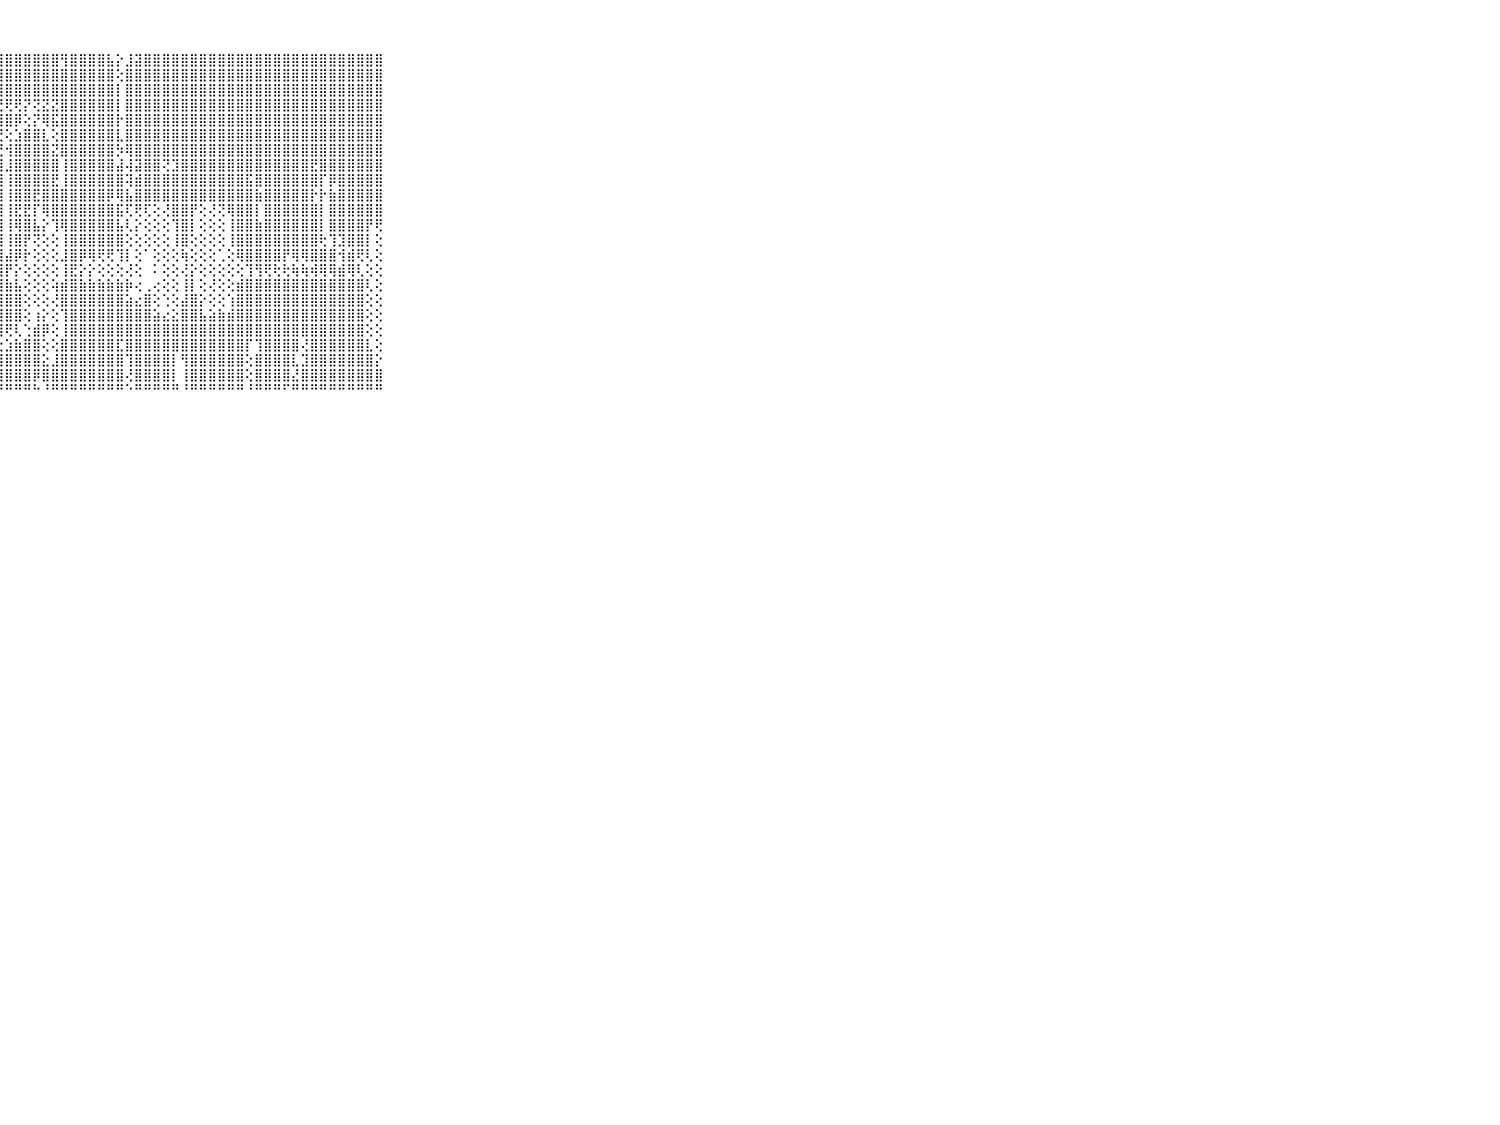

⠀⠀⠀⠀⠀⠀⠀⠀⠀⠀⠀⢱⣿⣷⢝⢹⣿⣿⣿⣿⣿⣿⣿⣿⣿⣿⣿⣿⣿⣿⣿⣿⣿⣿⢻⣿⣿⣿⣿⣧⡕⣸⣽⣿⣿⣿⣿⣿⣿⣿⣿⣿⣿⣿⣿⣿⣿⣿⣿⣿⣿⣿⣿⣿⣿⣿⣿⣿⣿⠀⠀⠀⠀⠀⠀⠀⠀⠀⠀⠀⠀
⠀⠀⠀⠀⠀⠀⠀⠀⠀⠀⠀⣿⣿⣿⣿⣷⣿⣿⣿⣿⣿⣿⣿⣿⣿⣿⣿⣿⣿⣿⣿⣿⣿⣿⣿⣿⣿⣿⣿⣿⢕⣿⣿⣿⣿⣿⣿⣿⣿⣿⣿⣿⣿⣿⣿⣿⣿⣿⣿⣿⣿⣿⣿⣿⣿⣿⣿⣿⣿⠀⠀⠀⠀⠀⠀⠀⠀⠀⠀⠀⠀
⠀⠀⠀⠀⠀⠀⠀⠀⠀⠀⠀⣿⣿⣿⣿⣿⣿⣿⣿⣿⣿⣿⣿⣿⣿⣿⣿⣿⣿⣿⣿⣿⣿⣿⣿⣿⣿⣿⣿⣿⡇⣿⣿⣿⣿⣿⣿⣿⣿⣿⣿⣿⣿⣿⣿⣿⣿⣿⣿⣿⣿⣿⣿⣿⣿⣿⣿⣿⣿⠀⠀⠀⠀⠀⠀⠀⠀⠀⠀⠀⠀
⠀⠀⠀⠀⠀⠀⠀⠀⠀⠀⠀⣿⣿⣿⣿⡟⢟⢟⢟⢟⢟⢟⡿⢟⢟⢟⢻⢟⢟⢟⡝⢝⣝⣝⣿⣿⣿⣿⣿⣿⡇⣿⣿⣿⣿⣿⣿⣿⣿⣿⣿⣿⣿⣿⣿⣿⣿⣿⣿⣿⣿⣿⣿⣿⣿⣿⣿⣿⣿⠀⠀⠀⠀⠀⠀⠀⠀⠀⠀⠀⠀
⠀⠀⠀⠀⠀⠀⠀⠀⠀⠀⠀⣿⣿⣿⣿⣇⣻⡟⢕⢻⣿⣿⣿⣟⢕⡻⣿⣿⣿⡿⢕⡝⢿⣯⣿⣿⣿⣿⣿⣿⡗⣿⣿⣿⣿⣿⣿⣿⣿⣿⣿⣿⣿⣿⣿⣿⣿⣿⣿⣿⣿⣿⣿⣿⣿⣿⣿⣿⣿⠀⠀⠀⠀⠀⠀⠀⠀⠀⠀⠀⠀
⠀⠀⠀⠀⠀⠀⠀⠀⠀⠀⠀⣿⣿⣿⣿⡏⢝⢱⣿⣷⢜⢝⢝⣱⣿⣿⡕⢜⢕⣱⣿⣿⣇⢕⣿⣿⣿⣿⣿⣿⣇⣿⣿⣿⣿⣿⣿⣿⣿⣿⣿⣿⣿⣿⣿⣿⣿⣿⣿⣿⣿⣿⣿⣿⣿⣿⣿⣿⣿⠀⠀⠀⠀⠀⠀⠀⠀⠀⠀⠀⠀
⠀⠀⠀⠀⠀⠀⠀⠀⠀⠀⠀⣿⣿⣿⣿⡧⣵⣿⣿⣿⣿⣷⢸⣿⣿⣿⣿⣟⢺⣿⣿⣿⣿⣝⣿⣿⣿⣿⣿⣿⡳⢿⣿⣿⣿⣿⣿⣿⣿⣿⣿⣿⣿⣿⣿⣿⣿⣿⣿⣿⣿⣿⣿⣿⣿⣿⣿⣿⣿⠀⠀⠀⠀⠀⠀⠀⠀⠀⠀⠀⠀
⠀⠀⠀⠀⠀⠀⠀⠀⠀⠀⠀⣿⣿⣿⣿⡇⢸⣿⣿⣿⣿⣏⢸⣿⣿⣿⣿⣿⣸⣿⣿⣿⣿⣿⢸⣿⣿⣿⣿⣿⣼⢼⣽⣿⣿⢝⣹⣿⣿⣿⣿⣿⣿⣿⣿⣿⣿⣿⣿⣿⣿⣟⣿⣿⣿⣿⣿⣿⣿⠀⠀⠀⠀⠀⠀⠀⠀⠀⠀⠀⠀
⠀⠀⠀⠀⠀⠀⠀⠀⠀⠀⠀⣿⣿⣿⣿⢇⢸⣿⣿⣿⣿⡯⢸⣿⣿⣿⣿⣿⢸⣿⣿⣿⣿⣟⢸⣿⣿⣿⣿⣿⣿⢽⣾⣿⣿⣿⣿⣿⣿⣿⣿⣿⣿⣿⣯⣿⣿⣿⣿⣿⣿⣿⡏⡿⣿⣿⣿⣿⣿⠀⠀⠀⠀⠀⠀⠀⠀⠀⠀⠀⠀
⠀⠀⠀⠀⠀⠀⠀⠀⠀⠀⠀⣿⣿⣿⣿⢇⢸⣿⣿⣿⣿⡏⢸⣿⣿⣿⣿⣿⢸⣿⣿⣟⣿⣿⣿⣿⣿⣿⣿⡿⢿⣧⣿⣿⣿⣿⣿⣿⣿⣿⣿⣿⣿⣿⣿⣷⣿⣿⣿⣿⣿⡗⡗⣷⣿⣿⣿⣿⣿⠀⠀⠀⠀⠀⠀⠀⠀⠀⠀⠀⠀
⠀⠀⠀⠀⠀⠀⠀⠀⠀⠀⠀⣿⣿⣷⣵⢕⢱⣼⣿⣿⣿⡇⢸⣿⢿⢿⢿⣿⢸⣟⣟⡏⢿⣿⣿⣿⣿⣿⣿⣿⣯⢏⢟⢏⢕⢜⣿⣿⡟⢕⢜⢝⢿⣿⣿⡇⣿⣿⣿⣿⣿⣿⡇⣿⣿⣿⣿⣿⣿⠀⠀⠀⠀⠀⠀⠀⠀⠀⠀⠀⠀
⠀⠀⠀⠀⠀⠀⠀⠀⠀⠀⠀⣿⣿⣽⣽⢕⢸⣽⣽⣿⢿⢕⢸⣿⢕⢕⢜⢽⢸⢿⣿⣧⡕⢹⢿⣿⣿⣿⣿⣿⣧⢇⡕⢕⢕⢕⢹⣿⡇⢕⢕⢕⢸⣿⣿⣷⣿⣿⣿⣿⣿⣿⡇⣿⣿⣿⣿⡟⢟⠀⠀⠀⠀⠀⠀⠀⠀⠀⠀⠀⠀
⠀⠀⠀⠀⠀⠀⠀⠀⠀⠀⠀⣿⣿⢕⢜⢕⢜⣟⣟⢟⢝⢜⢸⡇⢕⢕⢕⢸⢸⣿⡟⢝⢕⢕⢸⣿⣿⣿⣿⣿⣿⢕⢕⢕⢕⢕⢸⣿⢕⢕⢕⢕⢸⣿⣿⣿⣿⣿⣿⣿⣿⣿⢗⢹⣹⣿⣿⡇⢕⠀⠀⠀⠀⠀⠀⠀⠀⠀⠀⠀⠀
⠀⠀⠀⠀⠀⠀⠀⠀⠀⠀⠀⢻⢻⢜⢕⢕⢸⢼⢕⢸⢱⢕⢸⢧⢵⡵⣵⣽⣼⡿⡗⢕⢕⢕⣸⣿⡿⢿⢟⢟⢹⡇⢕⠁⢕⢕⢕⢷⢕⢕⢕⢁⢕⢿⣿⣿⣿⣿⡟⢿⢿⣿⣿⣿⢺⣾⢟⢇⢕⠀⠀⠀⠀⠀⠀⠀⠀⠀⠀⠀⠀
⠀⠀⠀⠀⠀⠀⠀⠀⠀⠀⠀⢕⢕⢕⢕⢕⢕⢕⣕⢕⣕⣕⡕⢕⢕⢕⣕⣻⡟⡕⢕⢕⢕⢕⢸⣟⡕⡕⢕⢕⢕⢜⢕⠀⠅⢕⢕⢜⡕⢕⢕⢕⢕⢕⢹⢻⢟⢗⢗⢷⢷⢾⢿⢿⣾⢿⢇⢕⢕⠀⠀⠀⠀⠀⠀⠀⠀⠀⠀⠀⠀
⠀⠀⠀⠀⠀⠀⠀⠀⠀⠀⠀⣵⣵⣵⣵⣵⣵⣵⣵⣵⣵⣵⣵⣵⣵⣵⣼⣿⣷⣧⢕⢕⢕⢵⣾⣿⣷⣷⣷⣷⣷⡷⢔⢀⢔⢕⢕⢸⡇⢕⢜⢕⢕⣾⣿⣿⣿⣿⣿⣿⣿⣿⣿⣿⣿⣿⣿⢇⢕⠀⠀⠀⠀⠀⠀⠀⠀⠀⠀⠀⠀
⠀⠀⠀⠀⠀⠀⠀⠀⠀⠀⠀⣿⣿⣿⣿⣿⣿⣿⣿⣿⣿⣿⣿⣿⣿⣿⣿⣿⣿⣿⢕⢕⢕⢜⣿⣿⣿⣿⣿⣿⣿⣵⣔⣿⢕⢑⢕⣼⣿⡕⢕⢕⢱⣿⣿⣿⣿⣿⣿⣿⣿⣿⣿⣿⣿⣿⣿⢕⢕⠀⠀⠀⠀⠀⠀⠀⠀⠀⠀⠀⠀
⠀⠀⠀⠀⠀⠀⠀⠀⠀⠀⠀⣿⣿⣿⣿⣿⣿⣿⣿⣿⣿⣿⣿⣿⣿⣿⣿⣿⣿⣿⢕⢰⡕⢕⢹⣿⣿⣿⣿⣿⣿⣿⣿⣿⣵⣔⣕⣿⣿⣧⣵⣷⣾⣿⣿⣿⣿⣿⣿⣿⣿⣿⣿⣿⣿⣿⣿⢕⢕⠀⠀⠀⠀⠀⠀⠀⠀⠀⠀⠀⠀
⠀⠀⠀⠀⠀⠀⠀⠀⠀⠀⠀⣿⣿⣿⣿⣿⣿⣿⣿⣿⣿⣿⣿⣿⣿⣿⣿⣿⢟⢇⢑⣾⡿⢕⢸⣿⣿⣿⣿⣿⣿⣿⣿⣿⣿⣿⣿⣿⣿⣿⣿⣿⣿⣿⣿⣿⣿⣿⣿⣿⣿⣿⣿⣿⣿⣿⣿⢕⢕⠀⠀⠀⠀⠀⠀⠀⠀⠀⠀⠀⠀
⠀⠀⠀⠀⠀⠀⠀⠀⠀⠀⠀⣿⣿⣿⣿⣿⣿⣿⣿⣿⣿⣿⣿⣿⣿⣿⡿⢕⣱⣷⣿⣿⢕⢕⣿⣿⣿⣿⣿⣿⣏⣿⣿⣿⣿⣿⣿⣿⣿⣿⣿⣿⣿⣿⡏⢹⣿⣿⣿⣿⢜⣿⣿⣿⣿⣿⣿⣇⢕⠀⠀⠀⠀⠀⠀⠀⠀⠀⠀⠀⠀
⠀⠀⠀⠀⠀⠀⠀⠀⠀⠀⠀⣿⣿⣿⣿⣿⣿⣿⣿⣿⣿⣿⣿⣿⣿⣿⣿⣾⣿⣿⣿⣿⣕⣸⣿⣿⣿⣿⣿⣿⣿⢹⣿⣿⣿⣿⡇⢻⣿⣿⣿⣿⣿⣿⢕⣿⣿⣿⣿⣇⣹⣿⣿⣿⣿⣿⣿⣿⡕⠀⠀⠀⠀⠀⠀⠀⠀⠀⠀⠀⠀
⠀⠀⠀⠀⠀⠀⠀⠀⠀⠀⠀⣿⣿⣿⣿⣿⣿⣿⣿⣿⣿⣿⣿⣿⡇⣸⣿⣿⣿⣿⣿⡿⣿⣿⣿⣿⣿⣿⣿⣿⣿⢜⣿⣿⣿⣿⡇⢸⣿⣿⣿⣿⣿⣿⢕⣿⣿⣿⣿⣜⣿⣿⣿⣿⣿⣿⣿⣿⣿⠀⠀⠀⠀⠀⠀⠀⠀⠀⠀⠀⠀
⠀⠀⠀⠀⠀⠀⠀⠀⠀⠀⠀⠛⠛⠛⠛⠛⠛⠛⠛⠛⠛⠛⠛⠛⠃⠘⠛⠛⠛⠛⠛⠓⠘⠛⠛⠛⠛⠛⠛⠛⠛⠑⠛⠛⠛⠛⠛⠘⠛⠛⠛⠛⠛⠛⠘⠛⠛⠛⠋⠛⠛⠛⠛⠛⠛⠛⠛⠛⠛⠀⠀⠀⠀⠀⠀⠀⠀⠀⠀⠀⠀